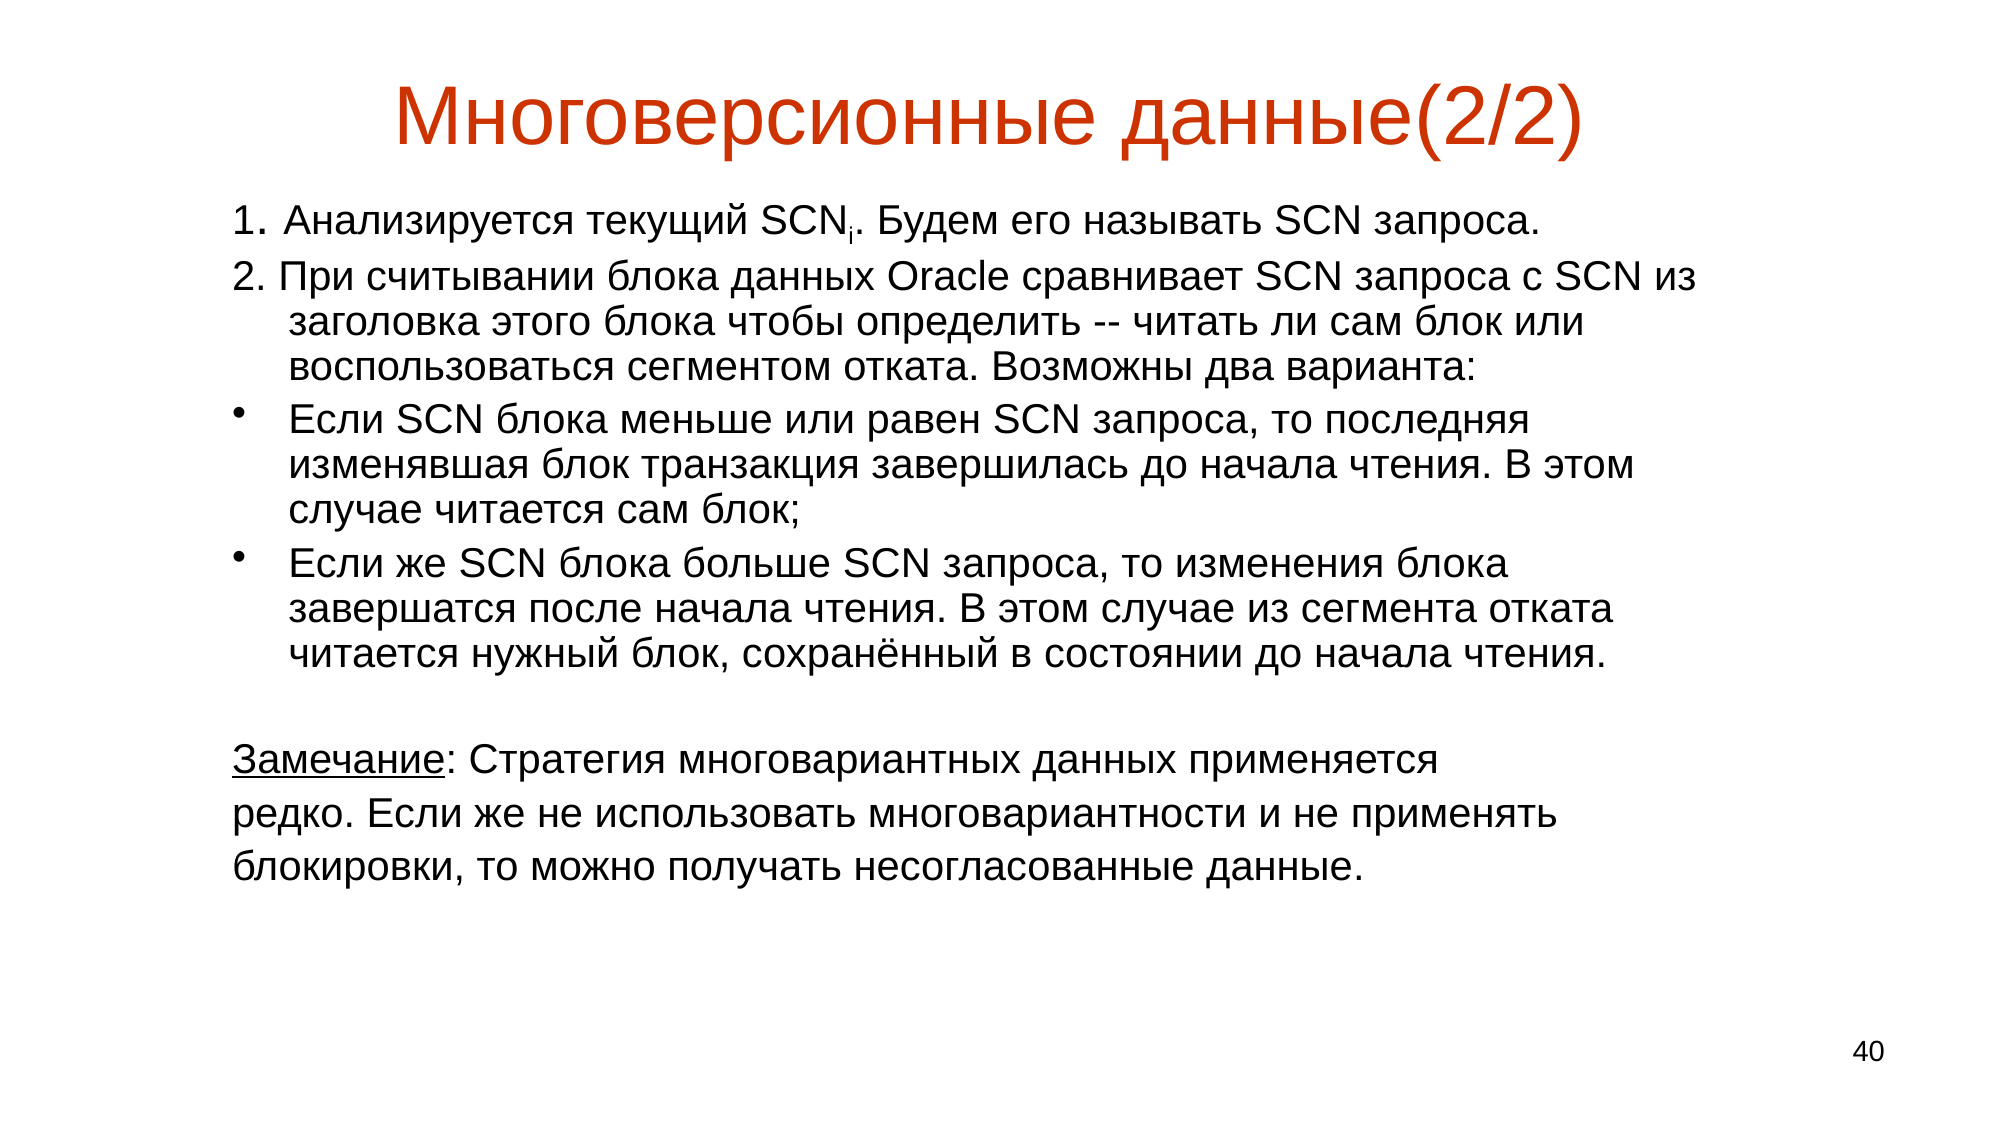

# Многоверсионные данные(2/2)
1. Анализируется текущий SCNi. Будем его называть SCN запроса.
2. При считывании блока данных Oracle сравнивает SCN запроса с SCN из заголовка этого блока чтобы определить -- читать ли сам блок или воспользоваться сегментом отката. Возможны два варианта:
Если SCN блока меньше или равен SCN запроса, то последняя изменявшая блок транзакция завершилась до начала чтения. В этом случае читается сам блок;
Если же SCN блока больше SCN запроса, то изменения блока завершатся после начала чтения. В этом случае из сегмента отката читается нужный блок, сохранённый в состоянии до начала чтения.

Замечание: Стратегия многовариантных данных применяется
редко. Если же не использовать многовариантности и не применять
блокировки, то можно получать несогласованные данные.
40